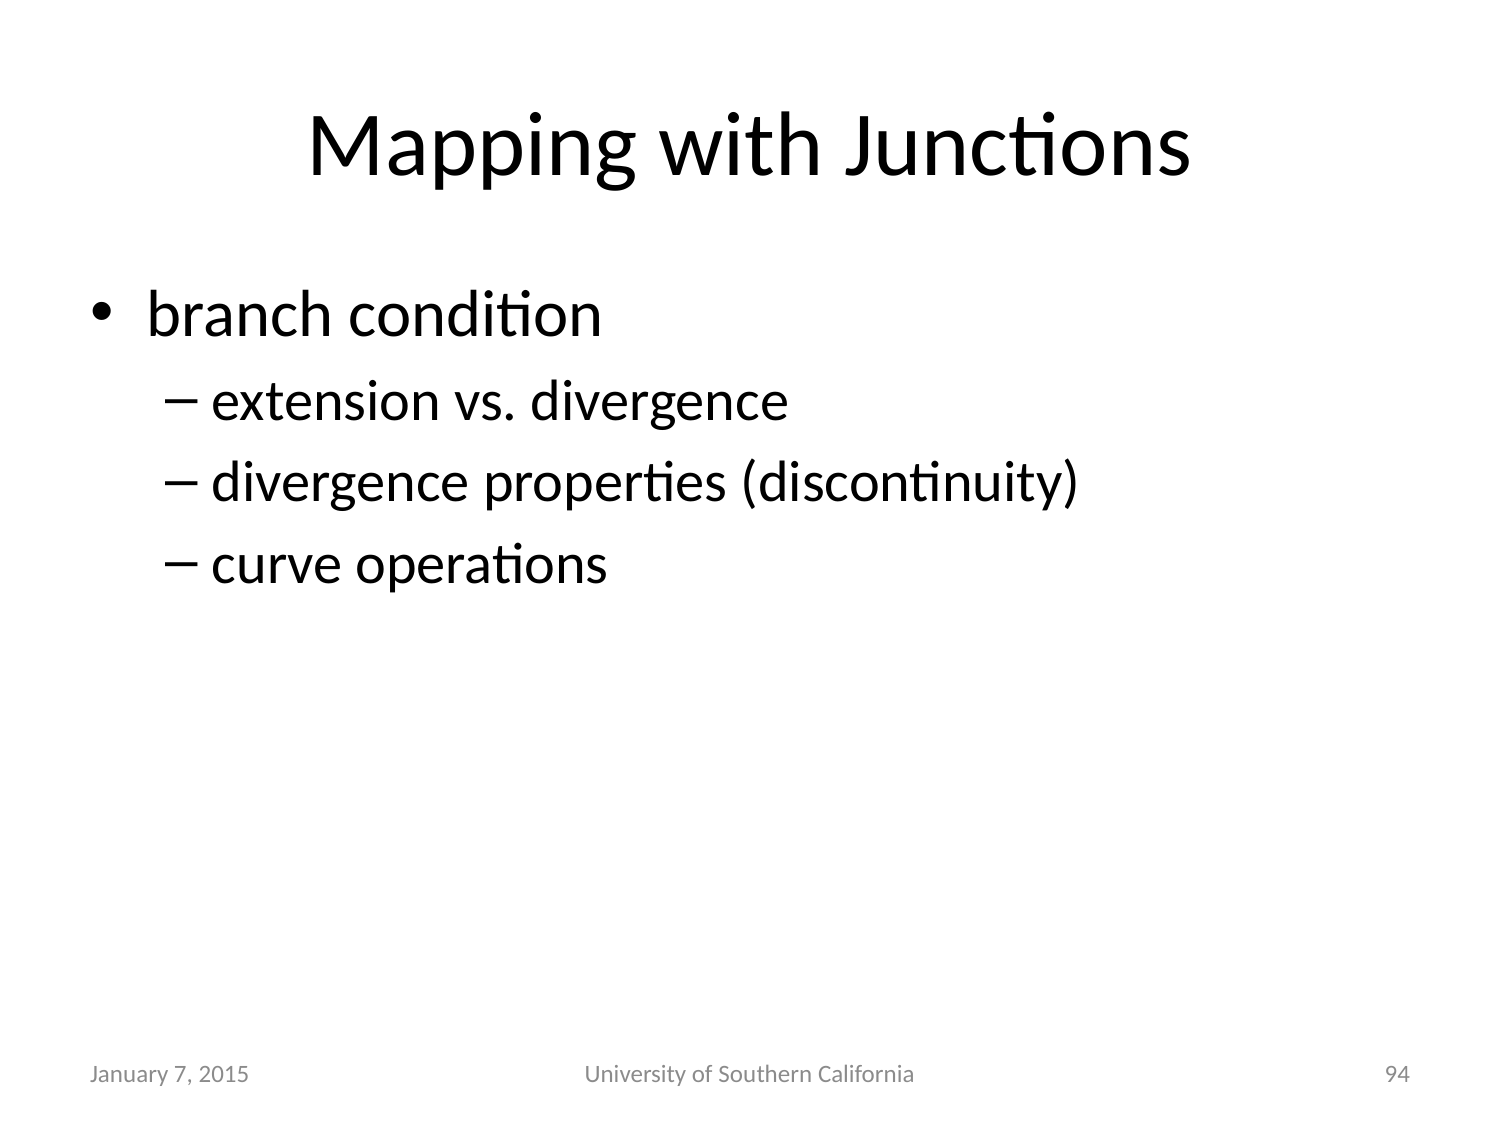

# Mapping with Junctions
branch condition
extension vs. divergence
divergence properties (discontinuity)
curve operations
January 7, 2015
University of Southern California
94